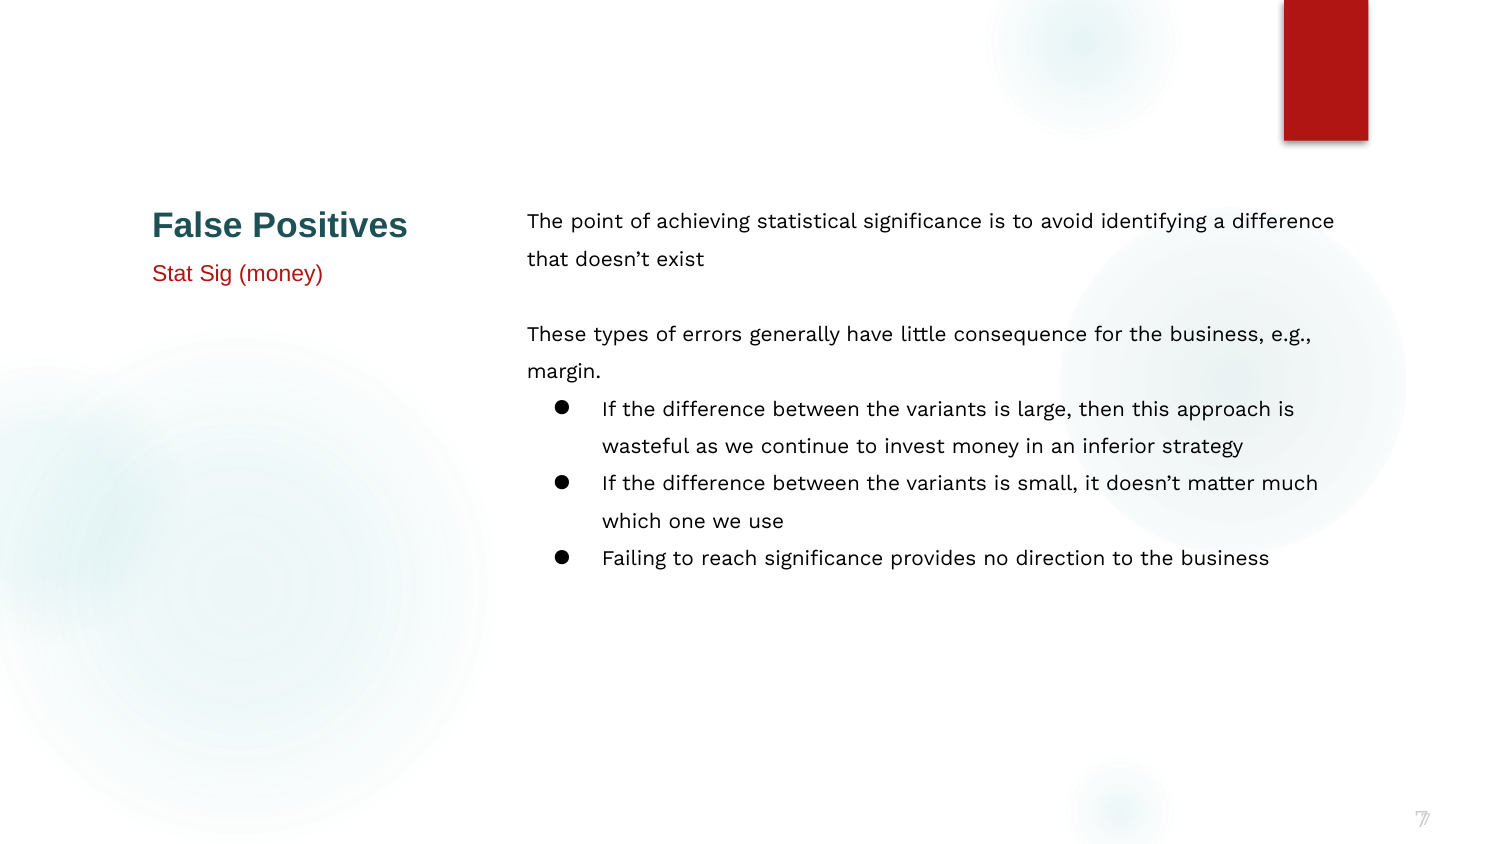

False Positives
Stat Sig (money)
The point of achieving statistical significance is to avoid identifying a difference that doesn’t exist

These types of errors generally have little consequence for the business, e.g., margin.
If the difference between the variants is large, then this approach is wasteful as we continue to invest money in an inferior strategy
If the difference between the variants is small, it doesn’t matter much which one we use
Failing to reach significance provides no direction to the business

7
7